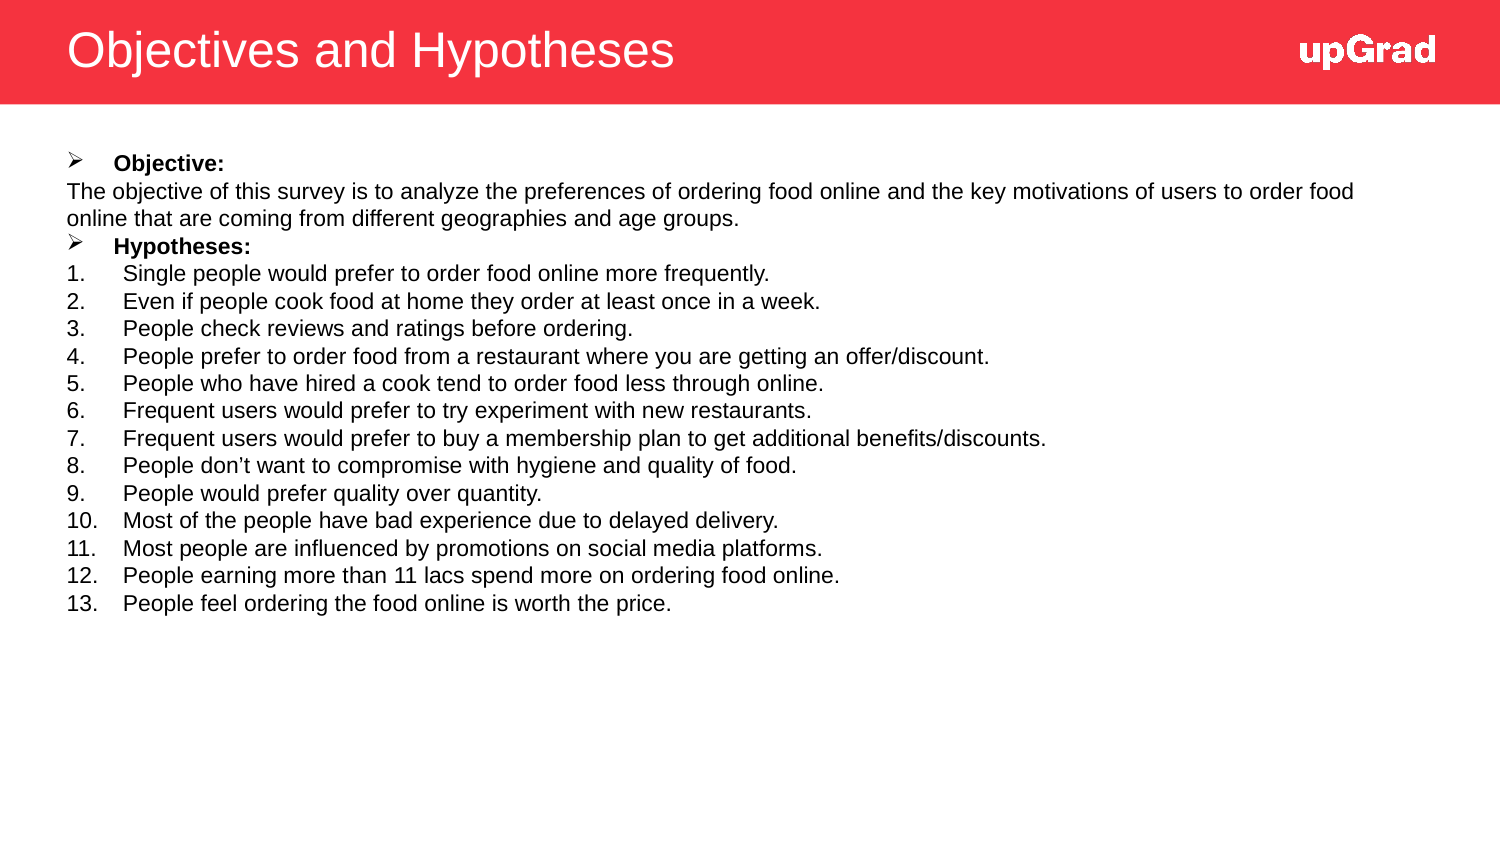

# Objectives and Hypotheses
Objective:
The objective of this survey is to analyze the preferences of ordering food online and the key motivations of users to order food online that are coming from different geographies and age groups.
Hypotheses:
Single people would prefer to order food online more frequently.
Even if people cook food at home they order at least once in a week.
People check reviews and ratings before ordering.
People prefer to order food from a restaurant where you are getting an offer/discount.
People who have hired a cook tend to order food less through online.
Frequent users would prefer to try experiment with new restaurants.
Frequent users would prefer to buy a membership plan to get additional benefits/discounts.
People don’t want to compromise with hygiene and quality of food.
People would prefer quality over quantity.
Most of the people have bad experience due to delayed delivery.
Most people are influenced by promotions on social media platforms.
People earning more than 11 lacs spend more on ordering food online.
People feel ordering the food online is worth the price.